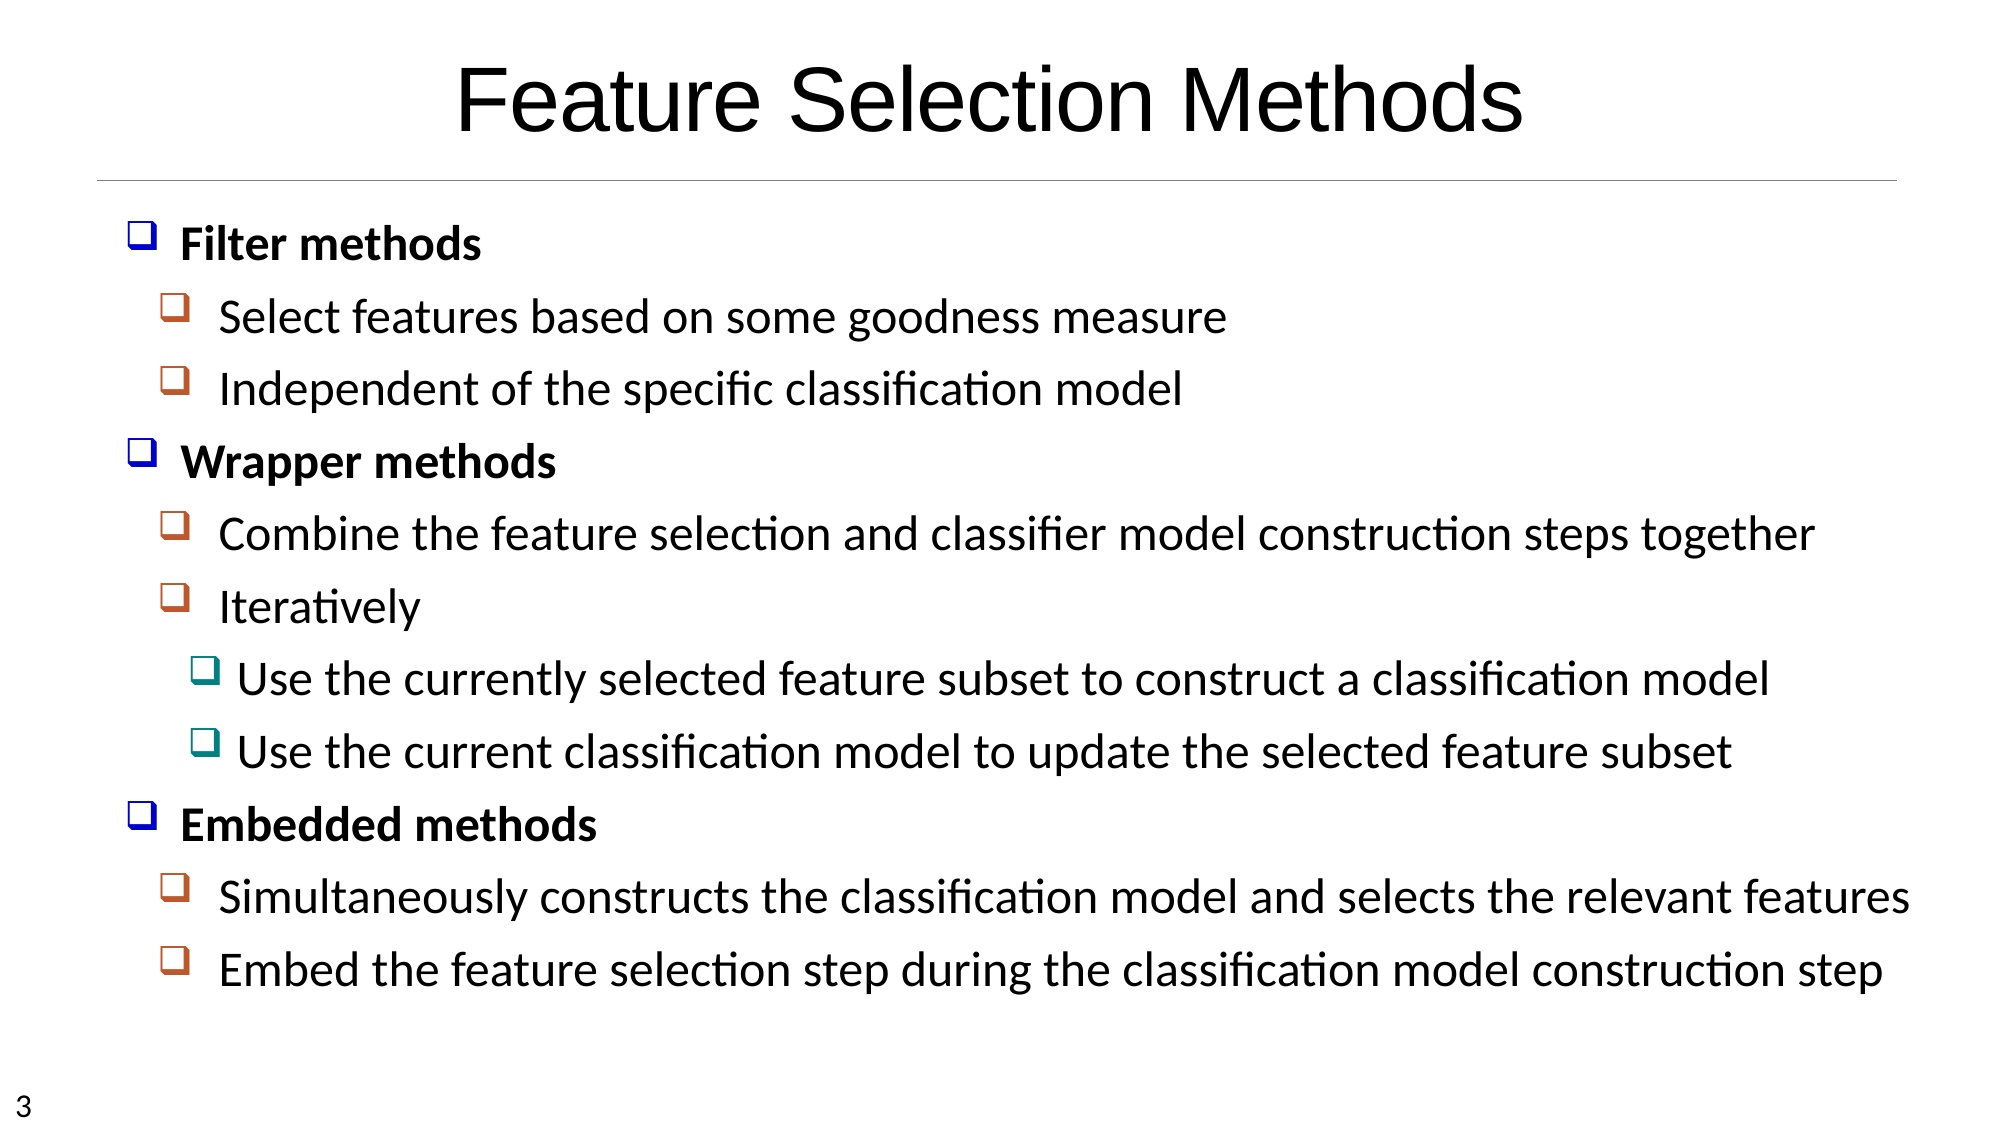

Feature Selection Methods
Filter methods
Select features based on some goodness measure
Independent of the specific classification model
Wrapper methods
Combine the feature selection and classifier model construction steps together
Iteratively
Use the currently selected feature subset to construct a classification model
Use the current classification model to update the selected feature subset
Embedded methods
Simultaneously constructs the classification model and selects the relevant features
Embed the feature selection step during the classification model construction step